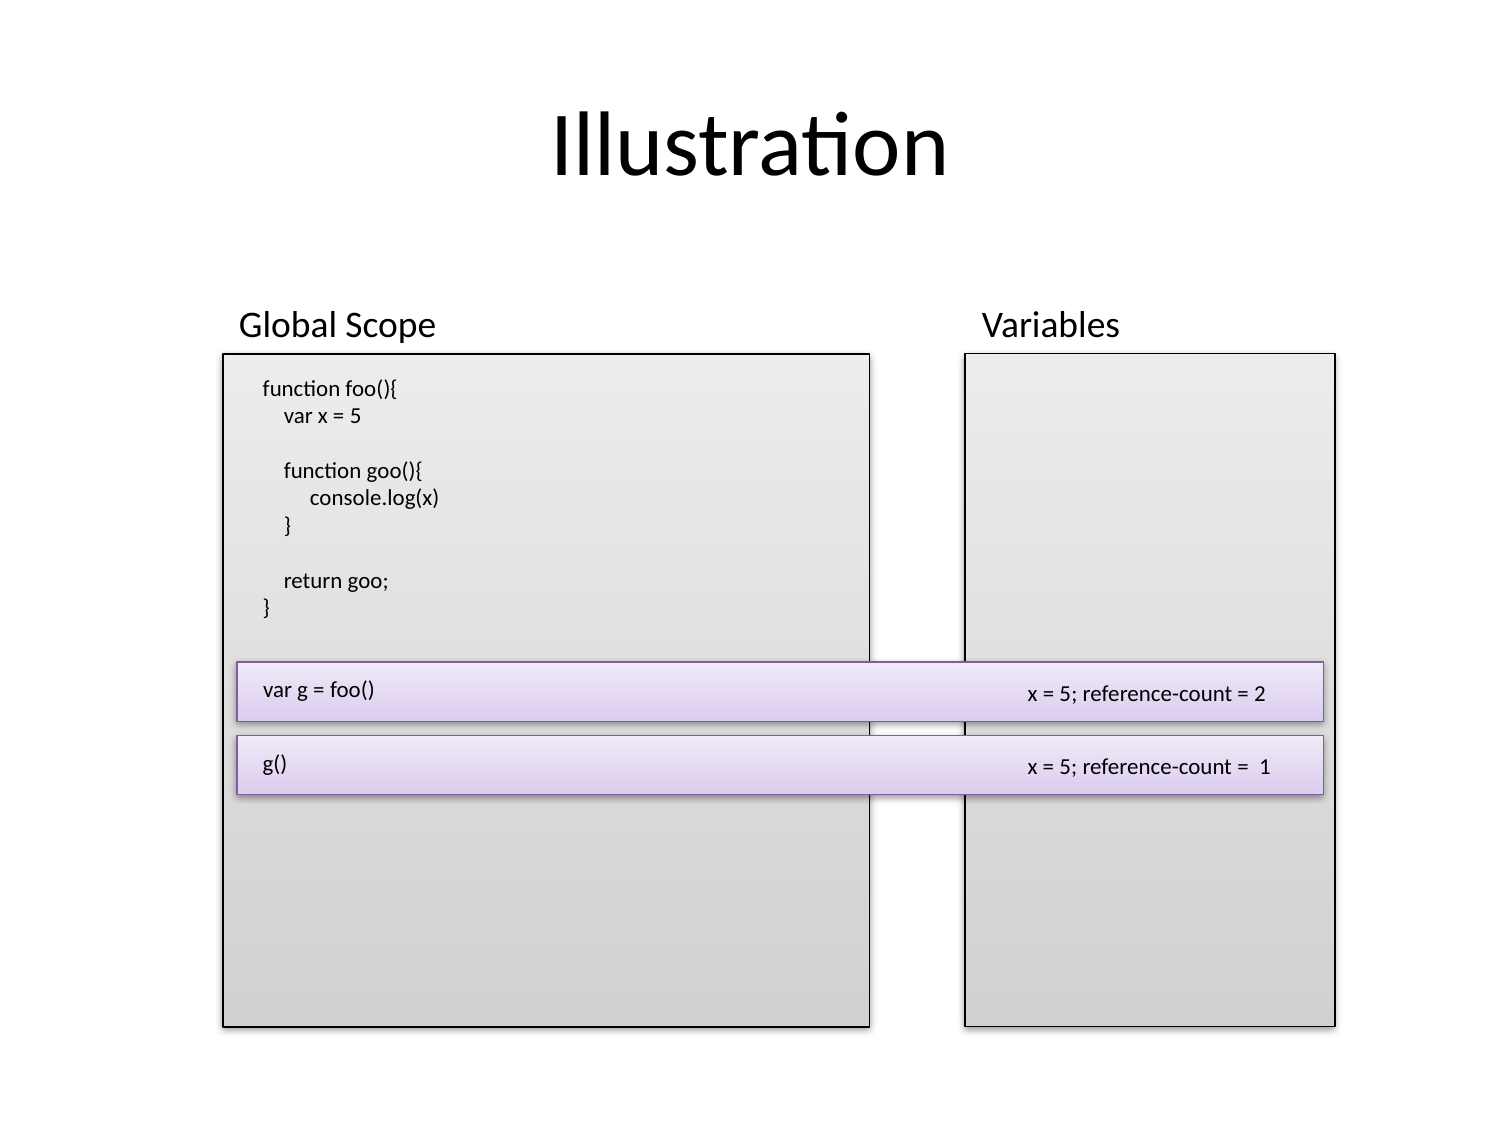

# Illustration
Global Scope
Variables

function foo(){
    var x = 5

    function goo(){
         console.log(x)
    }

    return goo;
}

var g = foo()
x = 5; reference-count = 2

g()
x = 5; reference-count =  1